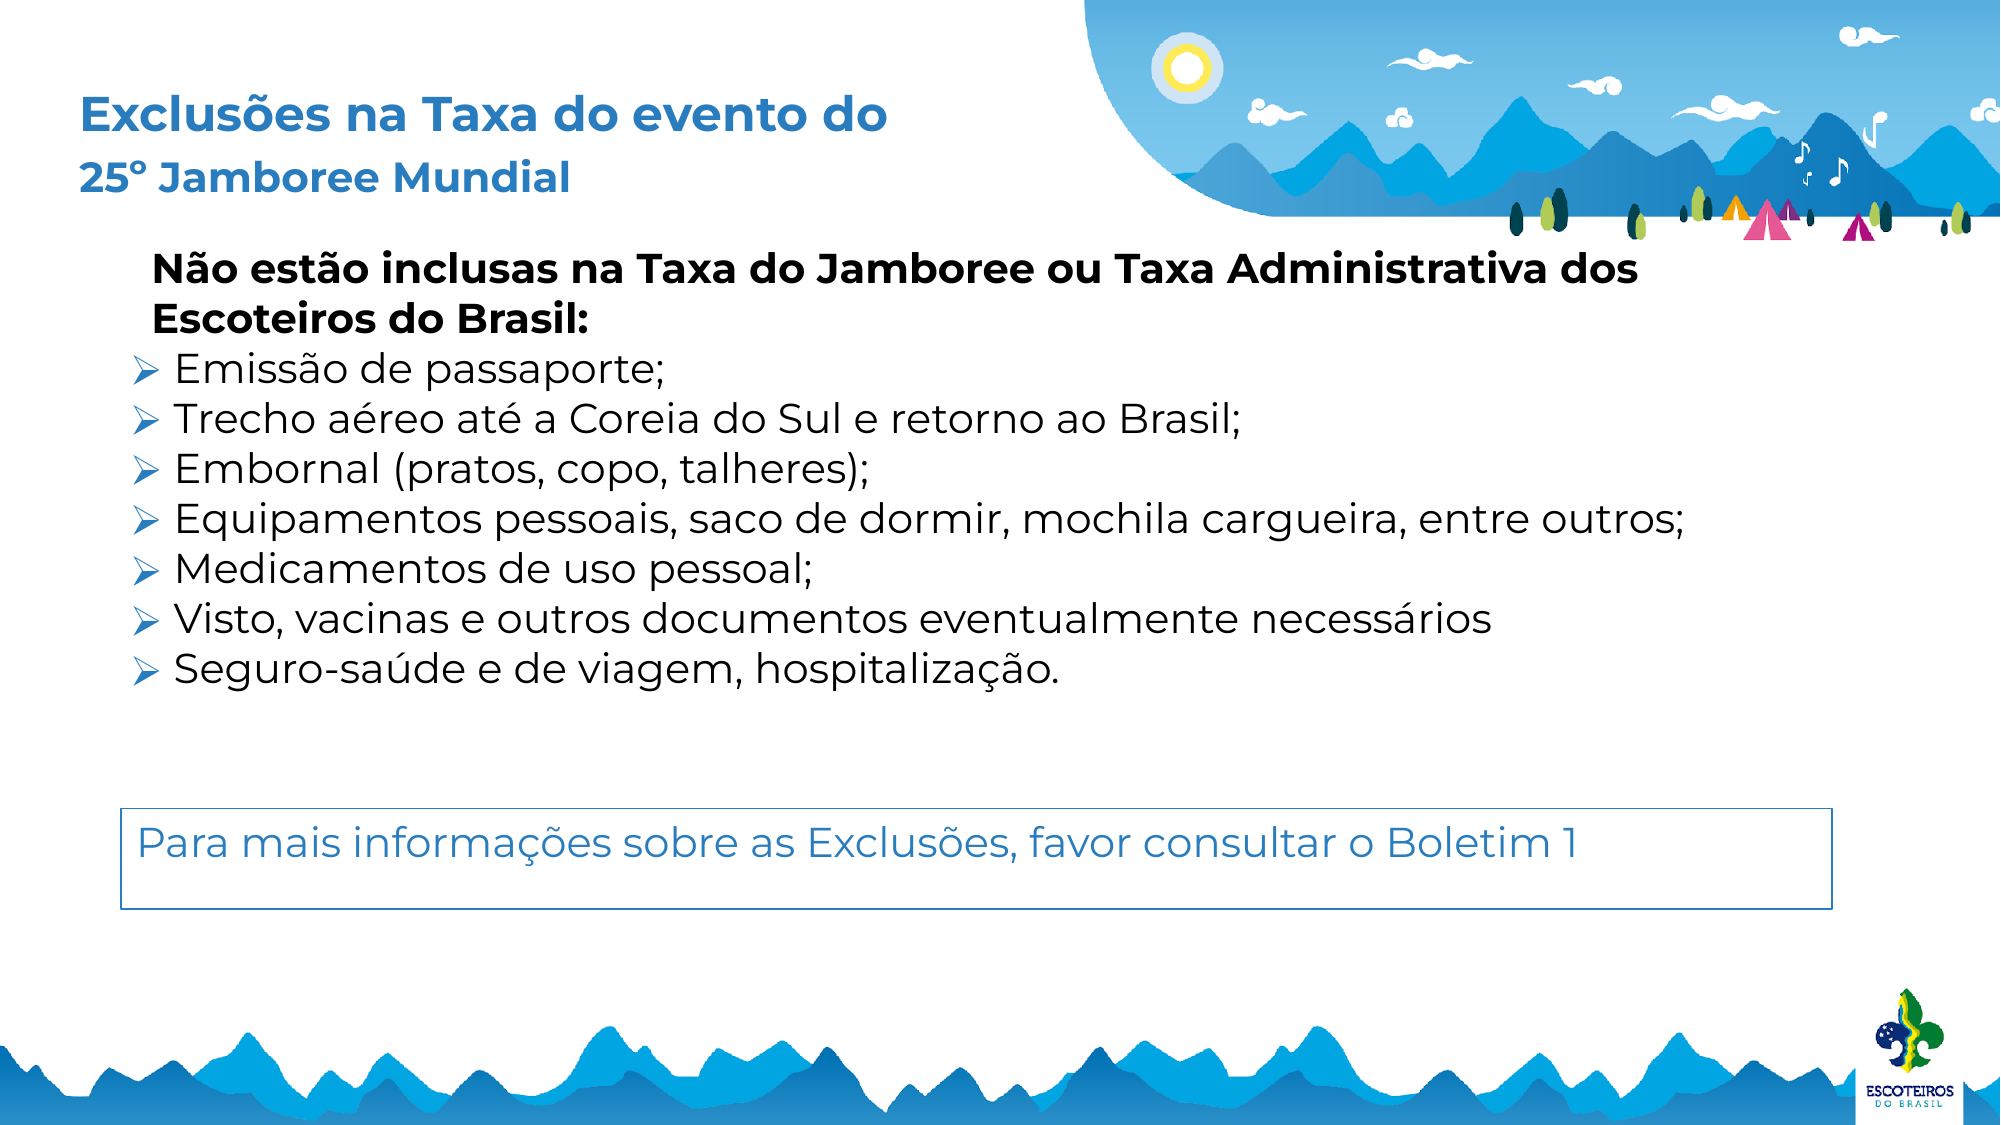

Exclusões na Taxa do evento do
25º Jamboree Mundial
Não estão inclusas na Taxa do Jamboree ou Taxa Administrativa dos Escoteiros do Brasil:
 Emissão de passaporte;
 Trecho aéreo até a Coreia do Sul e retorno ao Brasil;
 Embornal (pratos, copo, talheres);
 Equipamentos pessoais, saco de dormir, mochila cargueira, entre outros;
 Medicamentos de uso pessoal;
 Visto, vacinas e outros documentos eventualmente necessários
 Seguro-saúde e de viagem, hospitalização.
Para mais informações sobre as Exclusões, favor consultar o Boletim 1 https://escoteiros.org.br/wp-content/uploads/2021/11/BOLETIM-1-JAMBOREE-MUNDIAL-COREIA.pdf